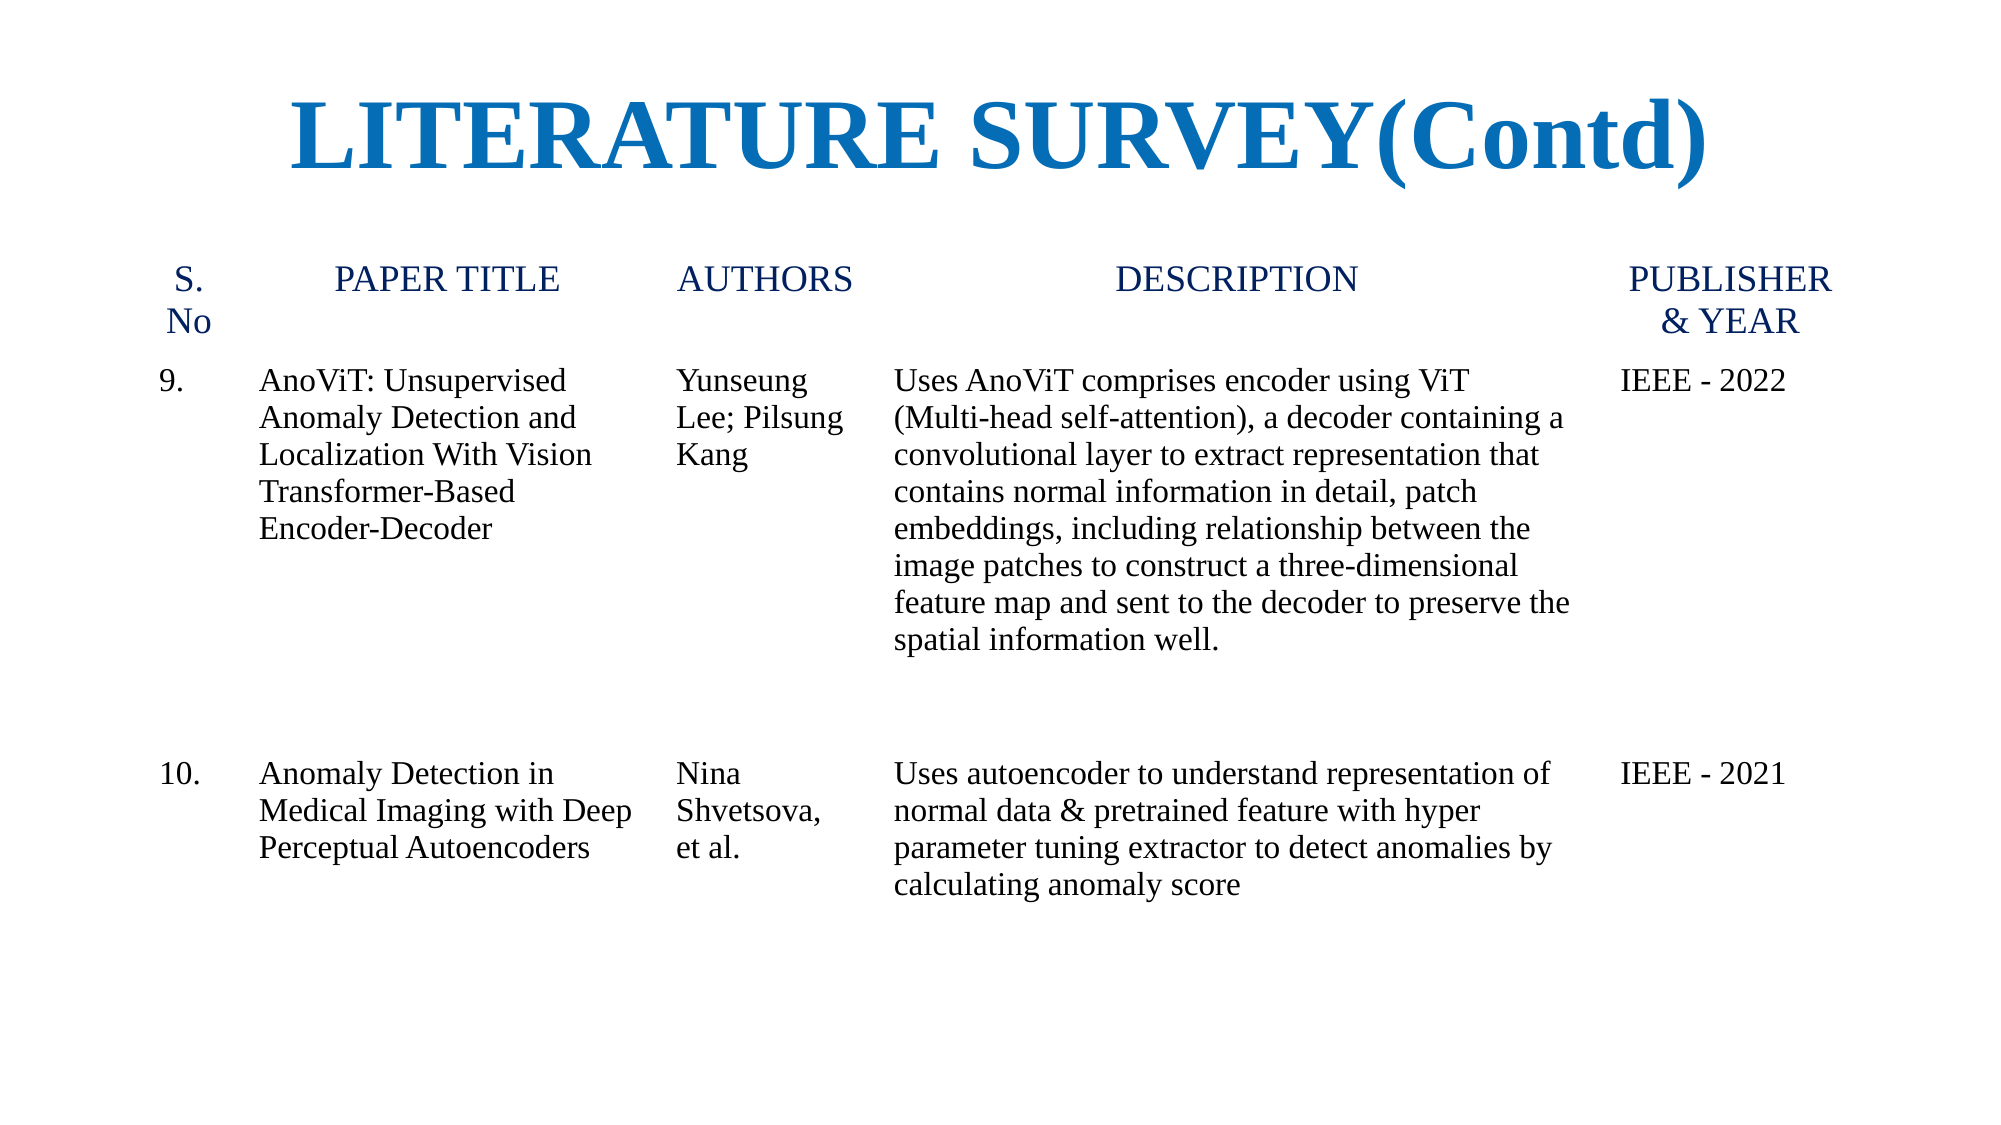

# LITERATURE SURVEY(Contd)
| S. No | PAPER TITLE | AUTHORS | DESCRIPTION | PUBLISHER & YEAR |
| --- | --- | --- | --- | --- |
| 9. | AnoViT: Unsupervised Anomaly Detection and Localization With Vision Transformer-Based Encoder-Decoder | Yunseung Lee; Pilsung Kang | Uses AnoViT comprises encoder using ViT (Multi-head self-attention), a decoder containing a convolutional layer to extract representation that contains normal information in detail, patch embeddings, including relationship between the image patches to construct a three-dimensional feature map and sent to the decoder to preserve the spatial information well. | IEEE - 2022 |
| 10. | Anomaly Detection in Medical Imaging with Deep Perceptual Autoencoders | Nina Shvetsova, et al. | Uses autoencoder to understand representation of normal data & pretrained feature with hyper parameter tuning extractor to detect anomalies by calculating anomaly score | IEEE - 2021 |